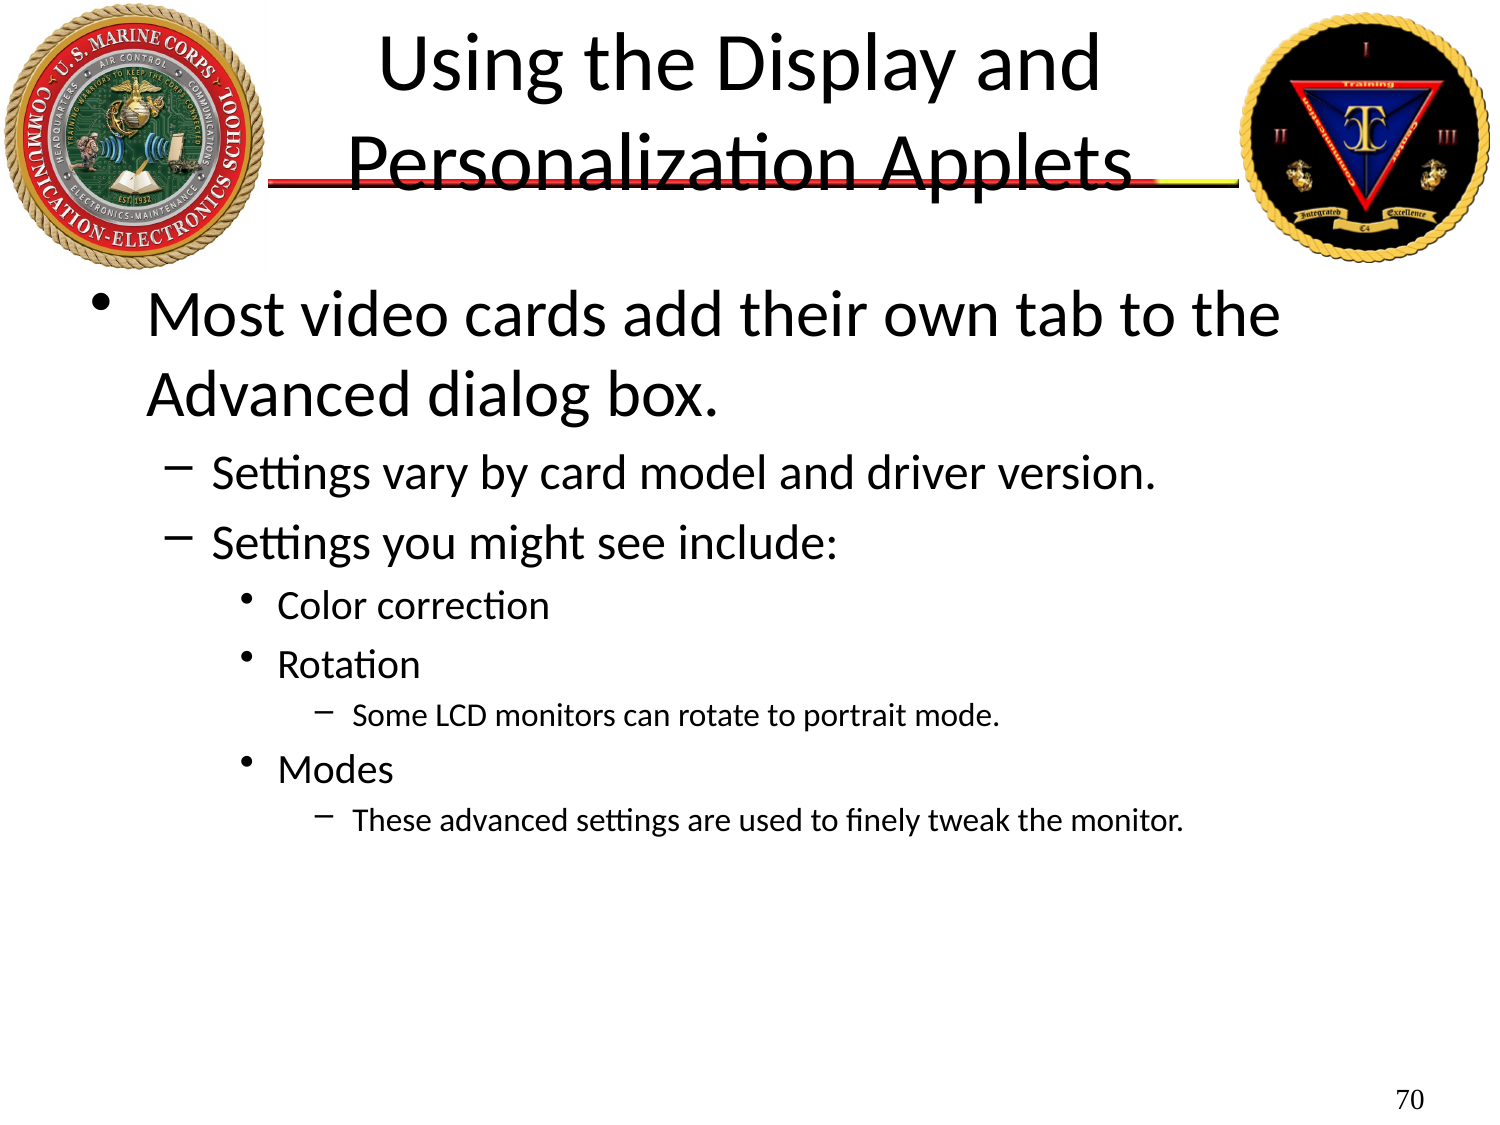

# Using the Display and Personalization Applets
Most video cards add their own tab to the Advanced dialog box.
Settings vary by card model and driver version.
Settings you might see include:
Color correction
Rotation
Some LCD monitors can rotate to portrait mode.
Modes
These advanced settings are used to finely tweak the monitor.